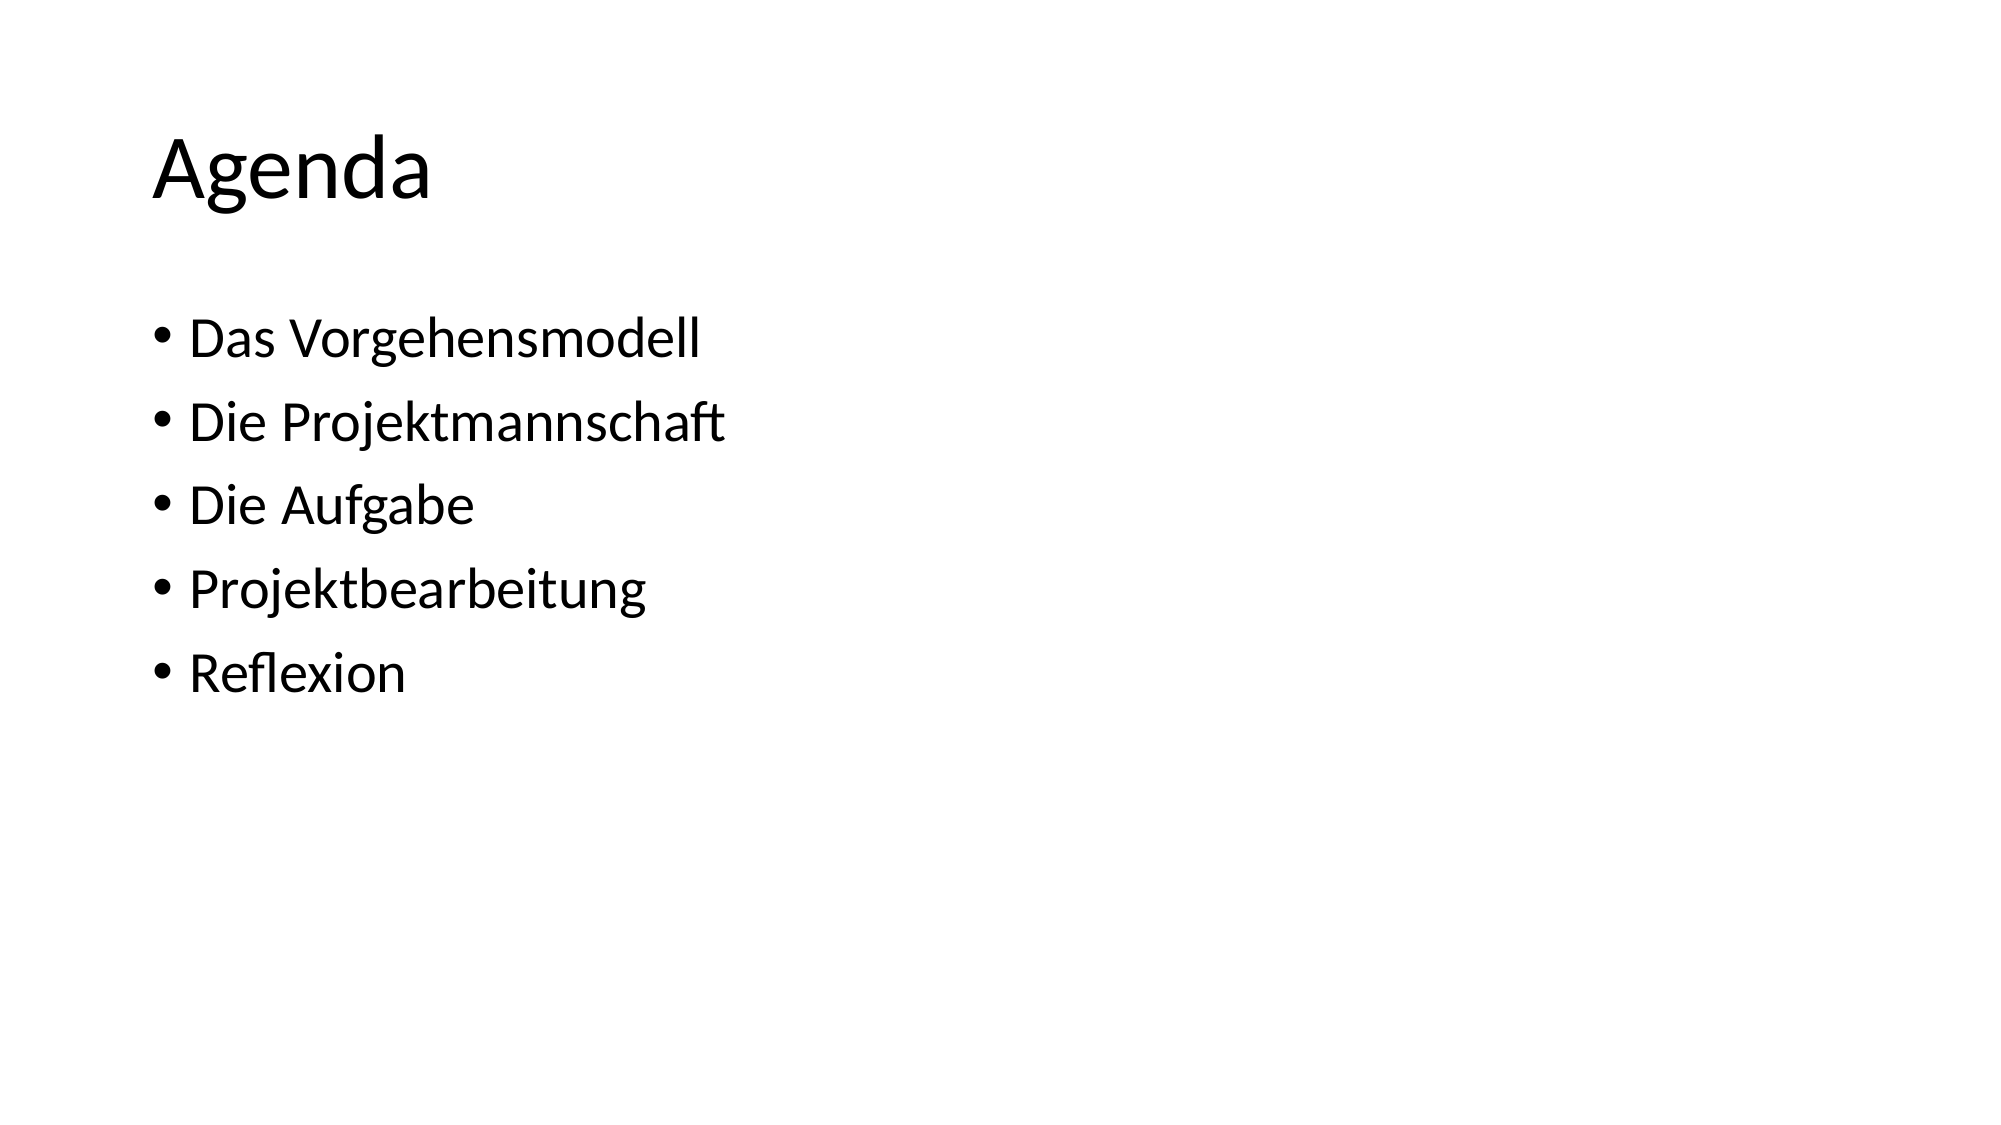

# Agenda
Das Vorgehensmodell
Die Projektmannschaft
Die Aufgabe
Projektbearbeitung
Reflexion